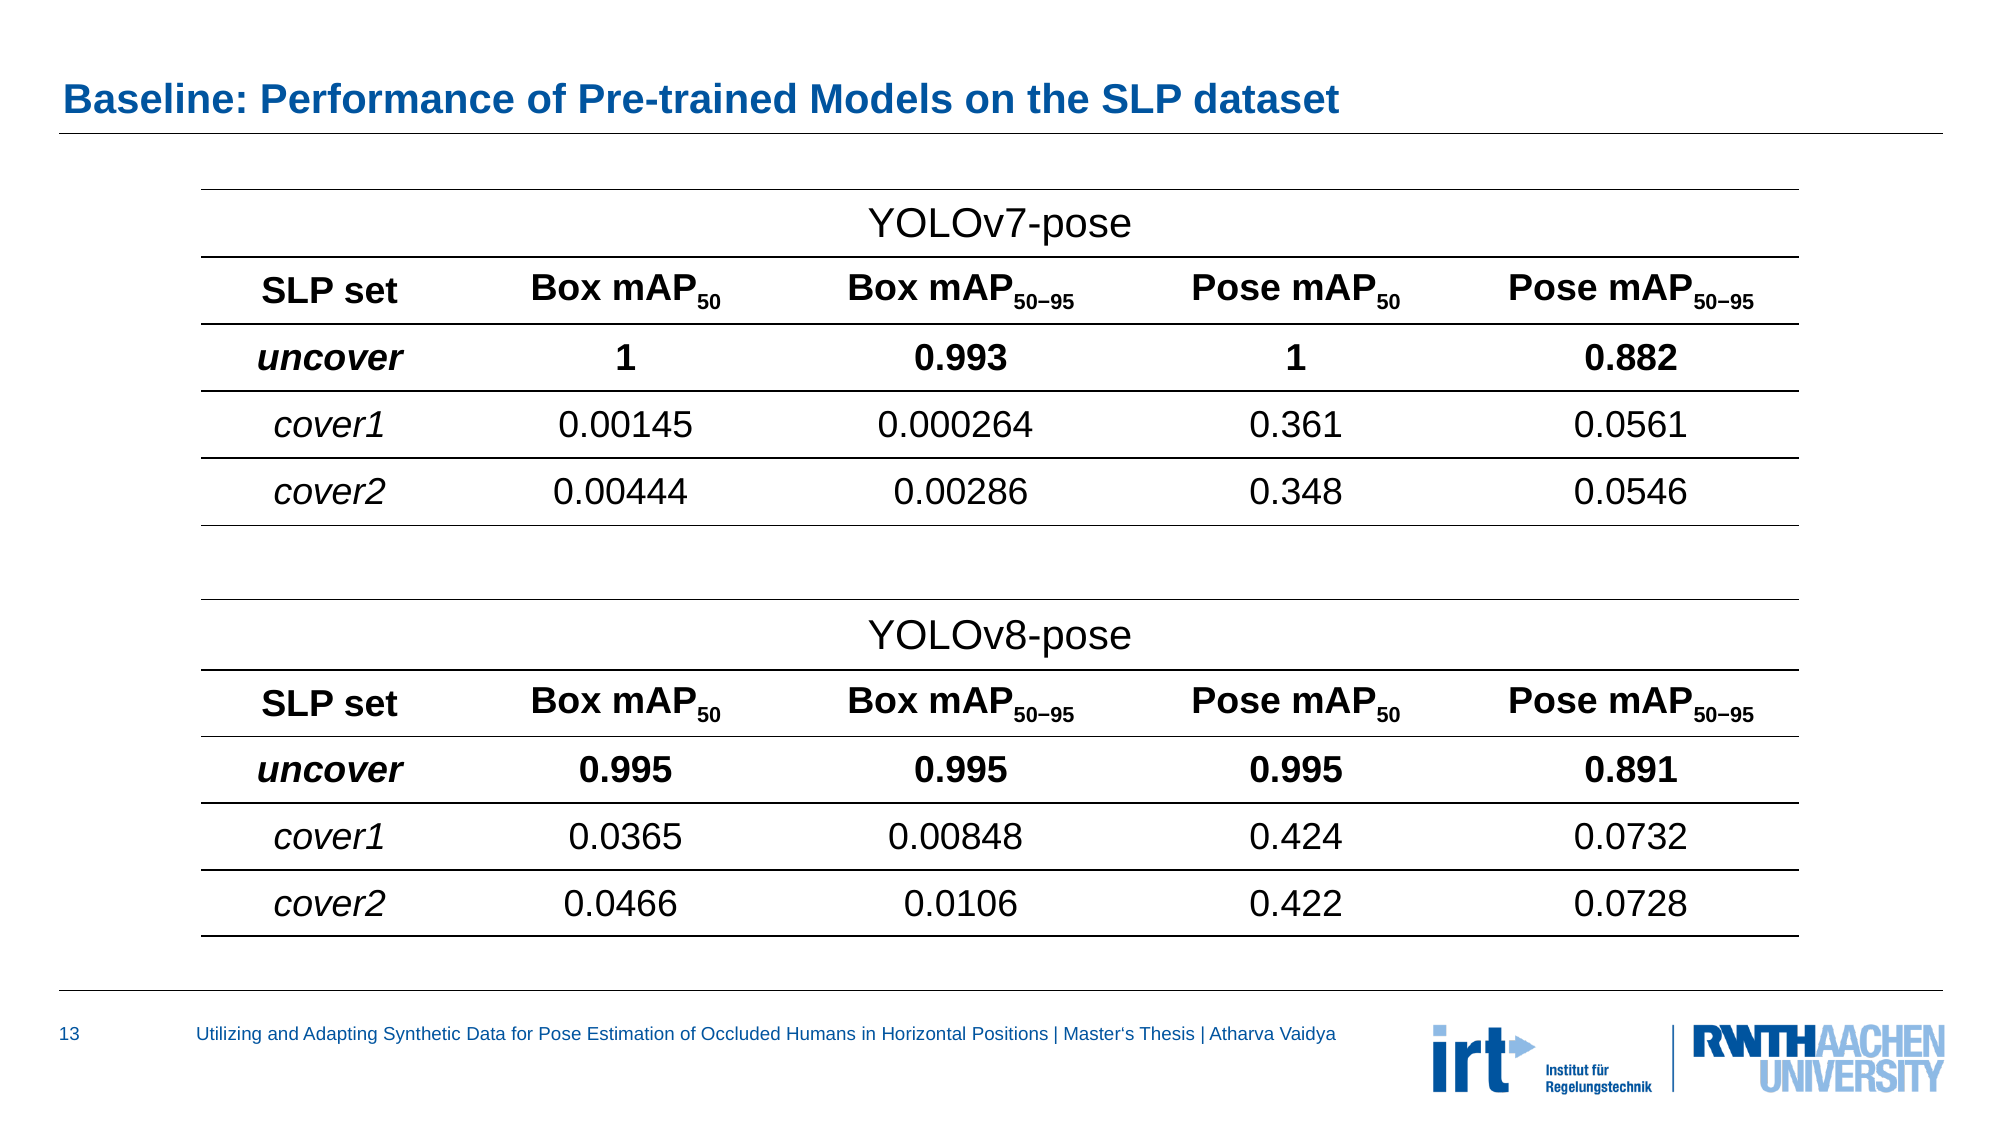

# Baseline: Performance of Pre-trained Models on the SLP dataset
| YOLOv7-pose | YOLOv7 |  | RandPose |  |
| --- | --- | --- | --- | --- |
| SLP set | Box mAP50 | Box mAP50−95 | Pose mAP50 | Pose mAP50−95 |
| uncover | 1 | 0.993 | 1 | 0.882 |
| cover1 | 0.00145 | 0.000264 | 0.361 | 0.0561 |
| cover2 | 0.00444 | 0.00286 | 0.348 | 0.0546 |
| YOLOv8-pose | YOLOv7 |  | RandPose |  |
| --- | --- | --- | --- | --- |
| SLP set | Box mAP50 | Box mAP50−95 | Pose mAP50 | Pose mAP50−95 |
| uncover | 0.995 | 0.995 | 0.995 | 0.891 |
| cover1 | 0.0365 | 0.00848 | 0.424 | 0.0732 |
| cover2 | 0.0466 | 0.0106 | 0.422 | 0.0728 |